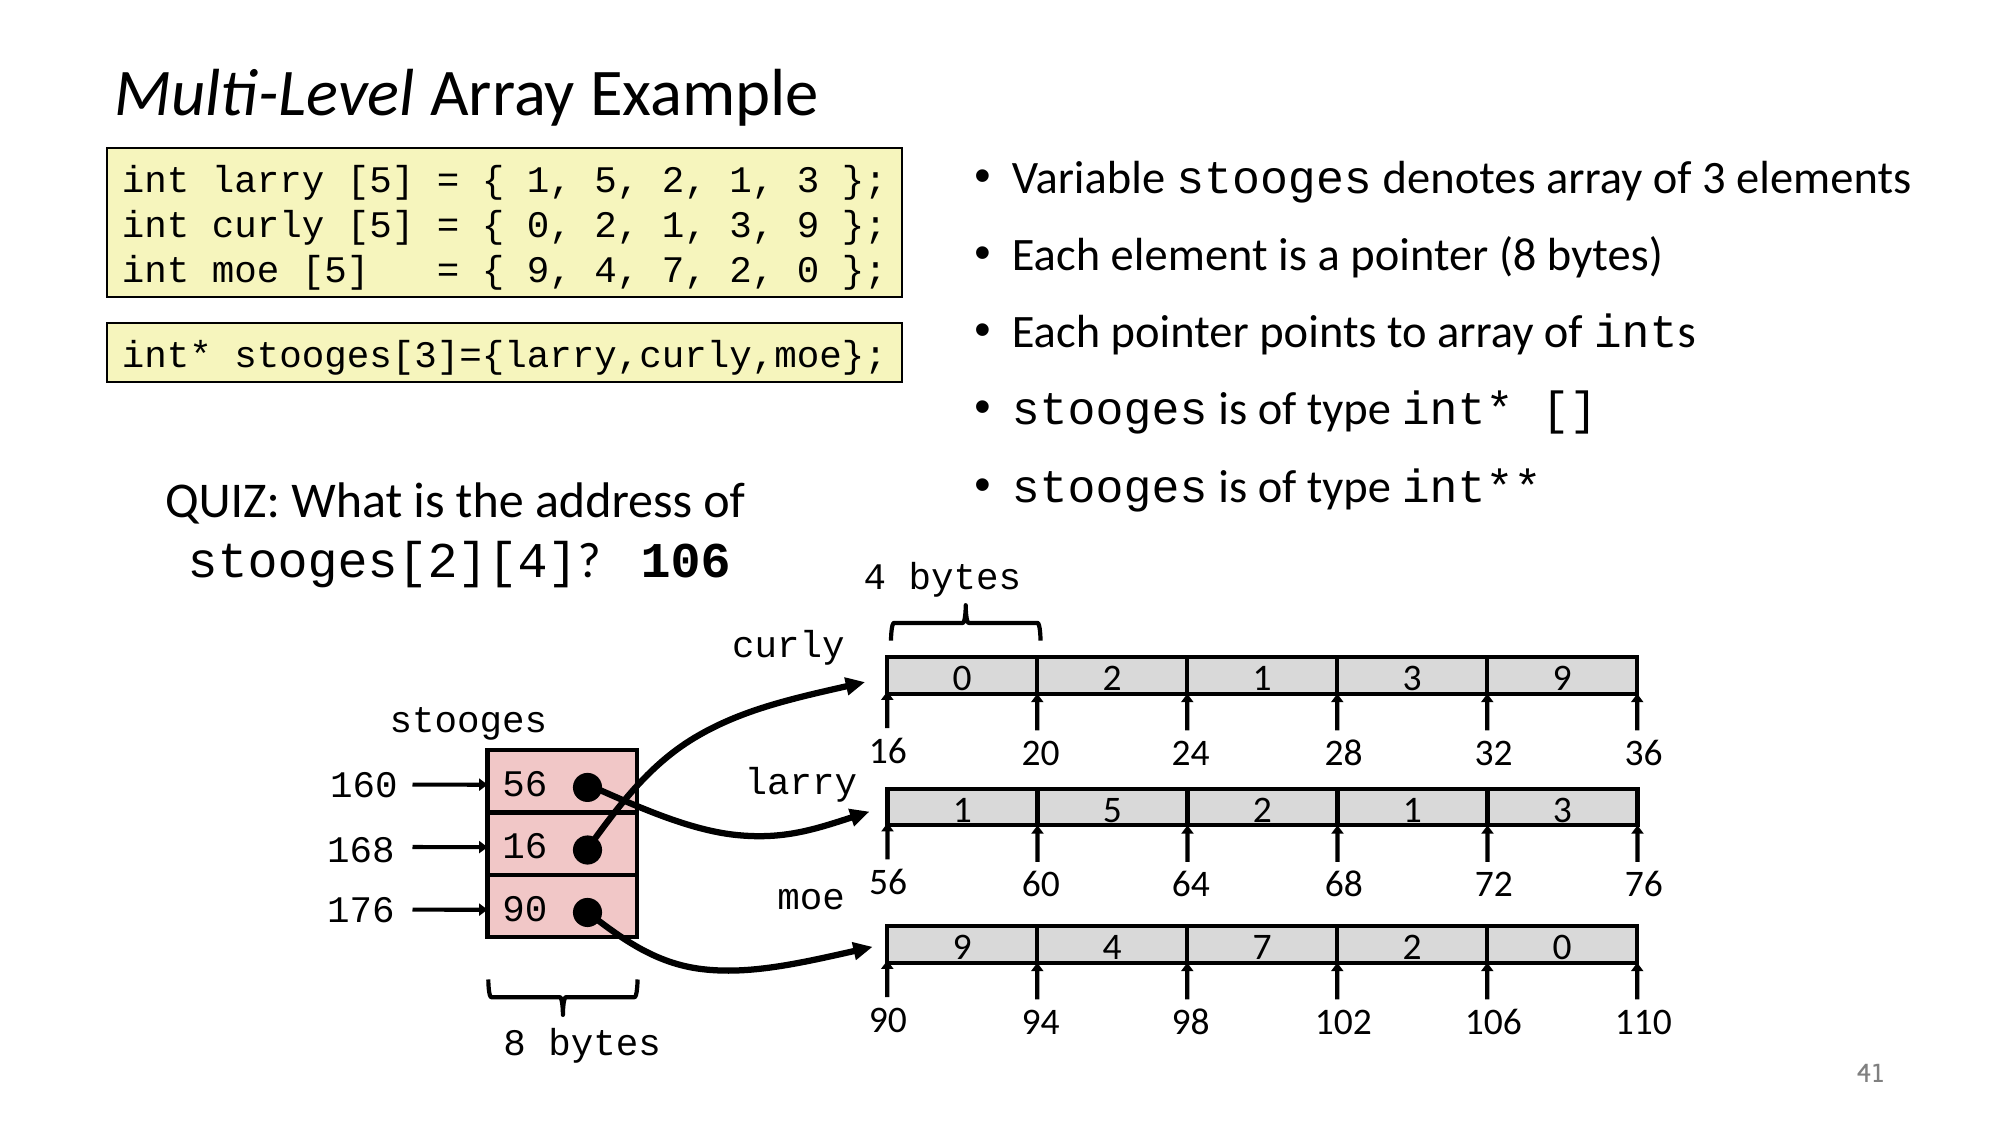

# Multi-Level Array Example
Variable stooges denotes array of 3 elements
Each element is a pointer (8 bytes)
Each pointer points to array of ints
stooges is of type int* []
stooges is of type int**
int larry [5] = { 1, 5, 2, 1, 3 };
int curly [5] = { 0, 2, 1, 3, 9 };
int moe [5]   = { 9, 4, 7, 2, 0 };
int* stooges[3]={larry,curly,moe};
 QUIZ: What is the address of
   stooges[2][4]?
106
4 bytes

curly
0
2
1
3
9

16
20
24
28
32
36

stooges
56
160

16
168

90
176

larry

1
5
2
1
3

56
60
64
68
72
76
moe

9
4
7
2
0

90
94
98
102
106
110
8 bytes
41